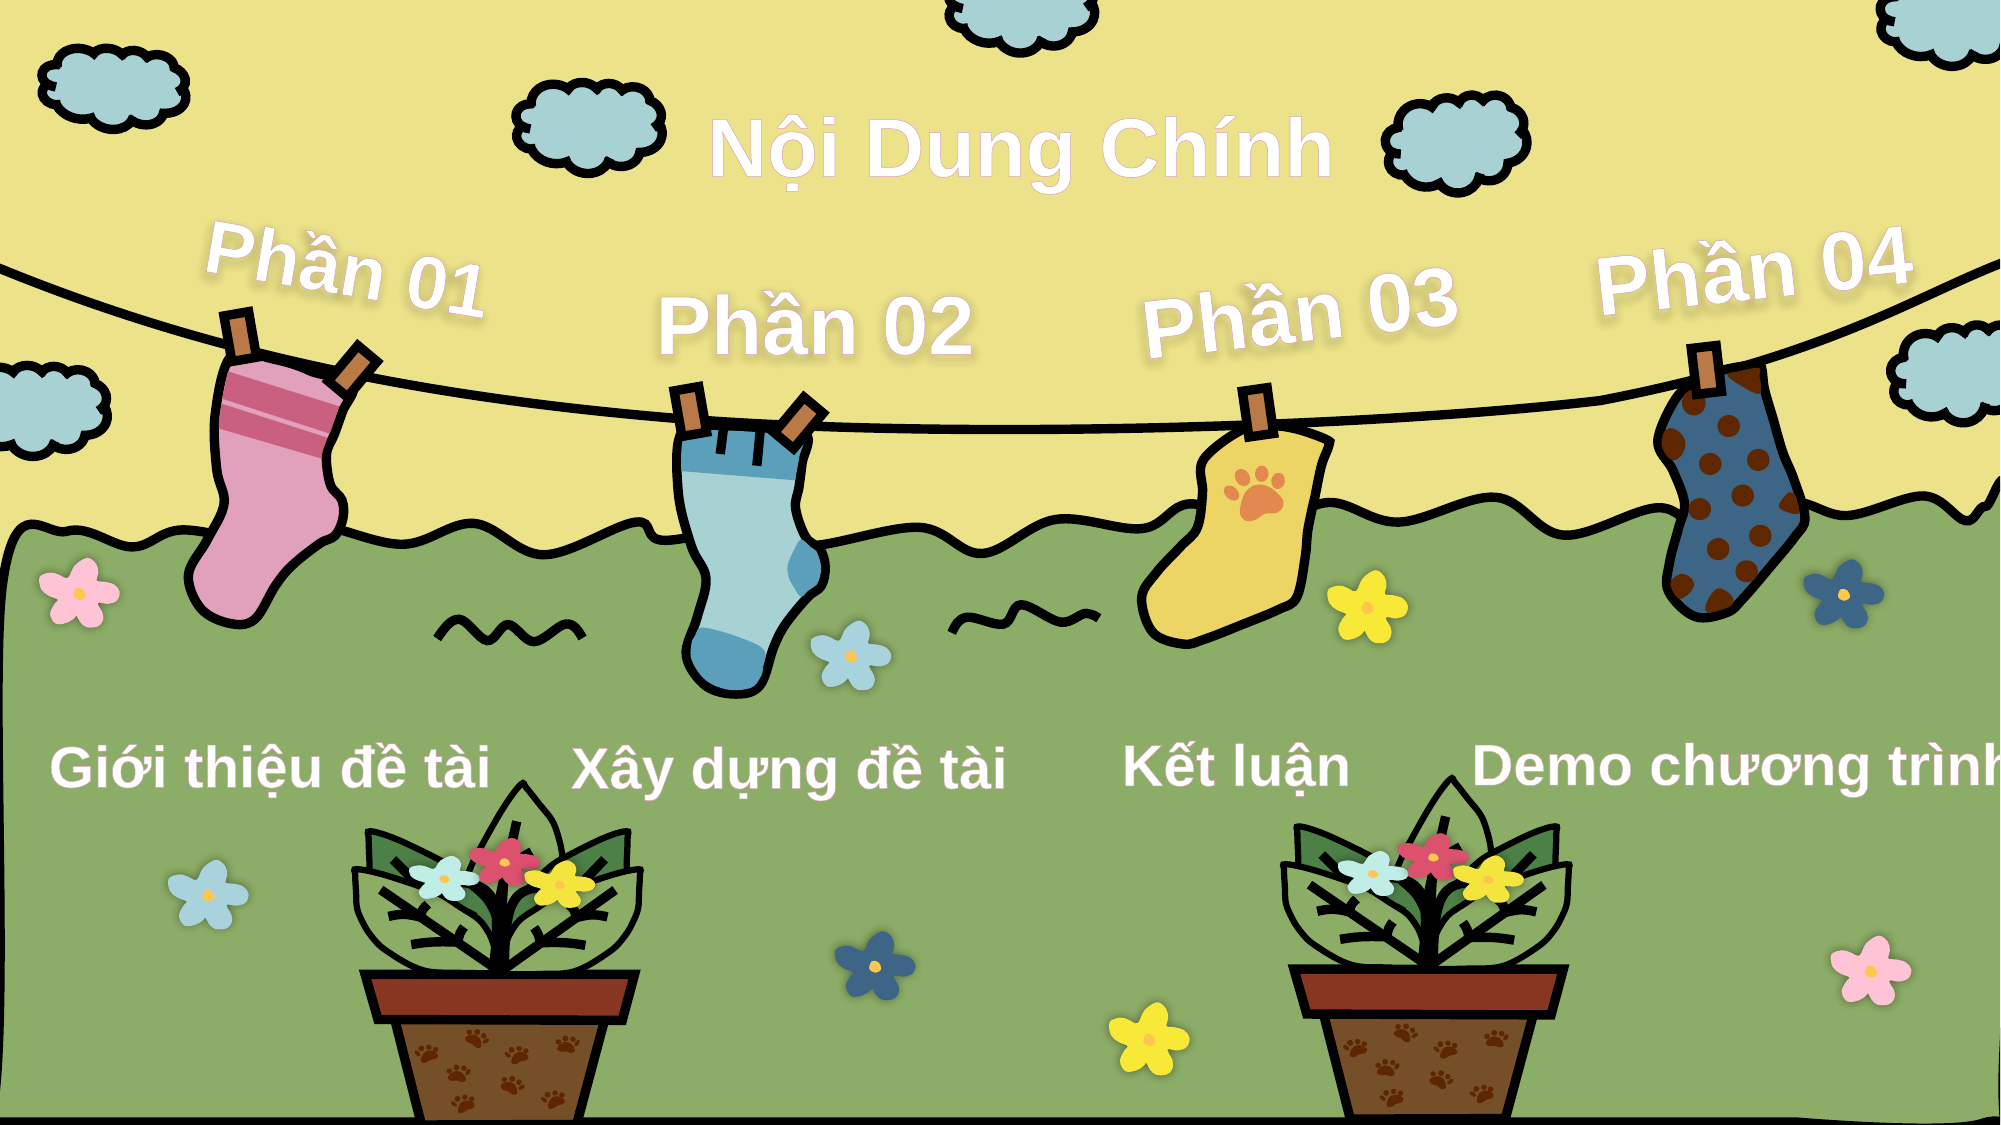

Nội Dung Chính

Phần 04
Phần 01
Phần 03
Phần 02

Demo chương trình
Kết luận
Giới thiệu đề tài
Xây dựng đề tài